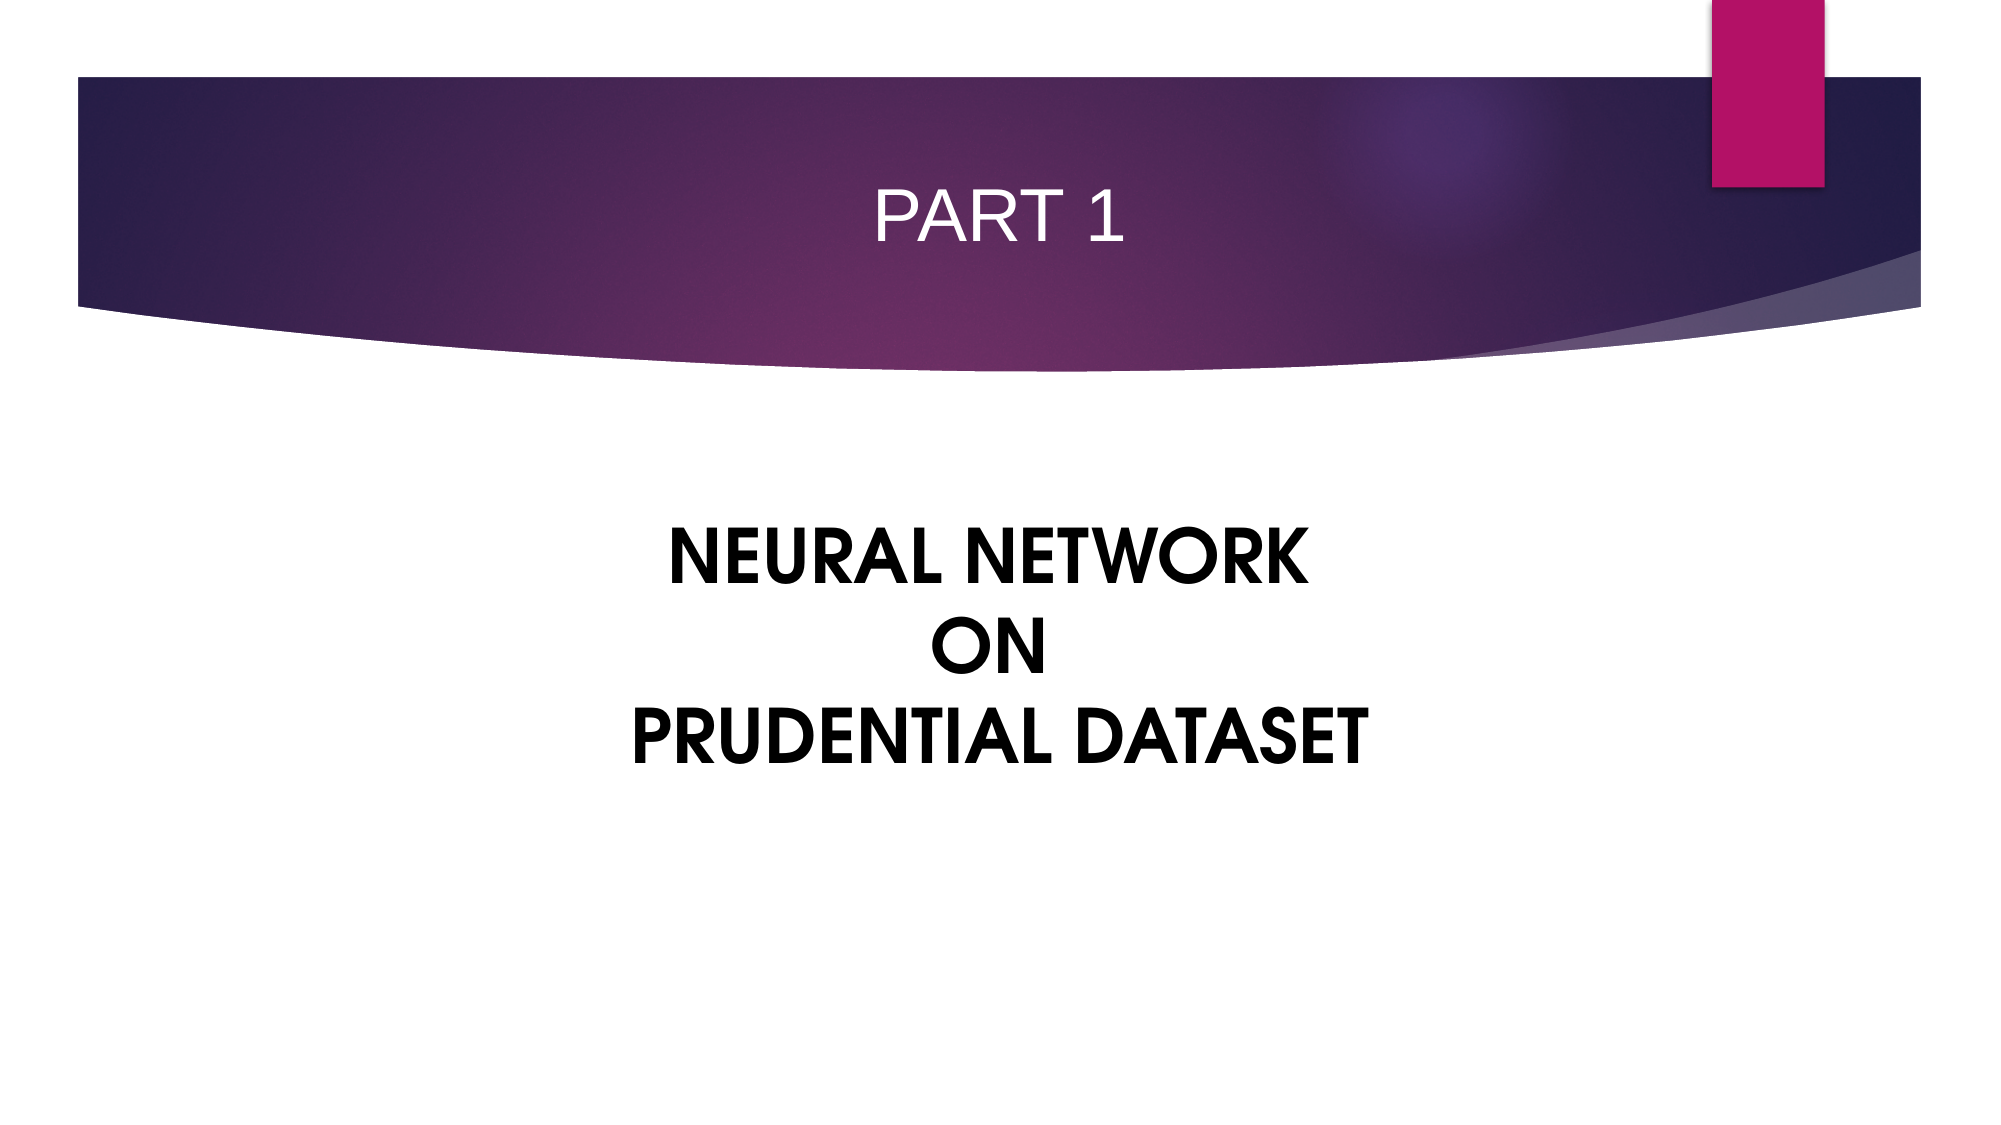

PART 1
NEURAL NETWORK
ON
PRUDENTIAL DATASET